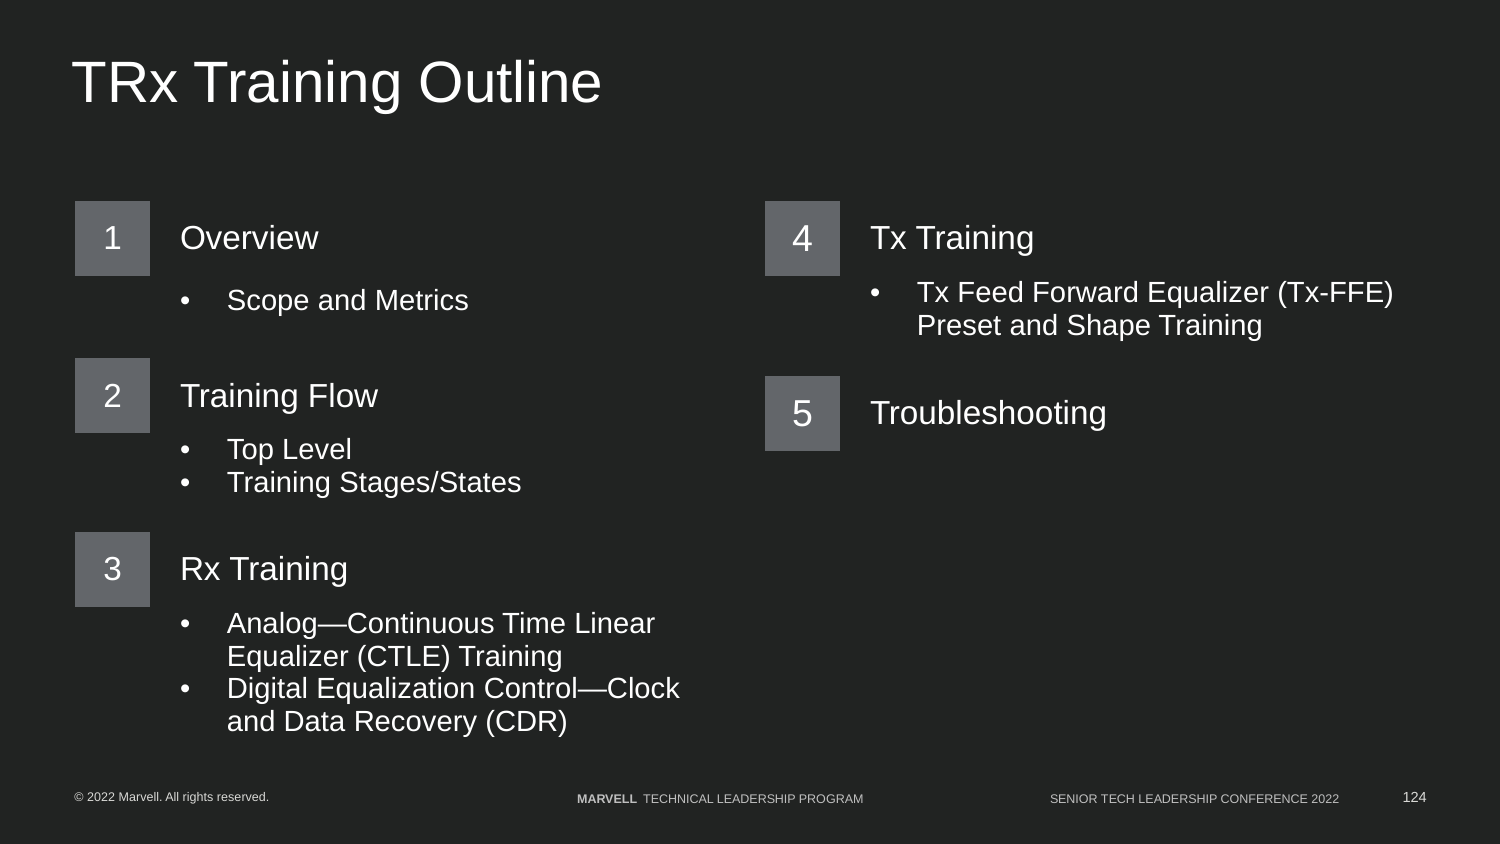

# TRx Training Outline
| 1 | Overview |
| --- | --- |
|  | Scope and Metrics |
|  |  |
| 2 | Training Flow |
|  | Top Level Training Stages/States |
|  |  |
| 3 | Rx Training |
|  | Analog—Continuous Time Linear Equalizer (CTLE) Training Digital Equalization Control—Clock and Data Recovery (CDR) |
| 4 | Tx Training |
| --- | --- |
|  | Tx Feed Forward Equalizer (Tx-FFE) Preset and Shape Training |
|  |  |
| 5 | Troubleshooting |
|  |  |